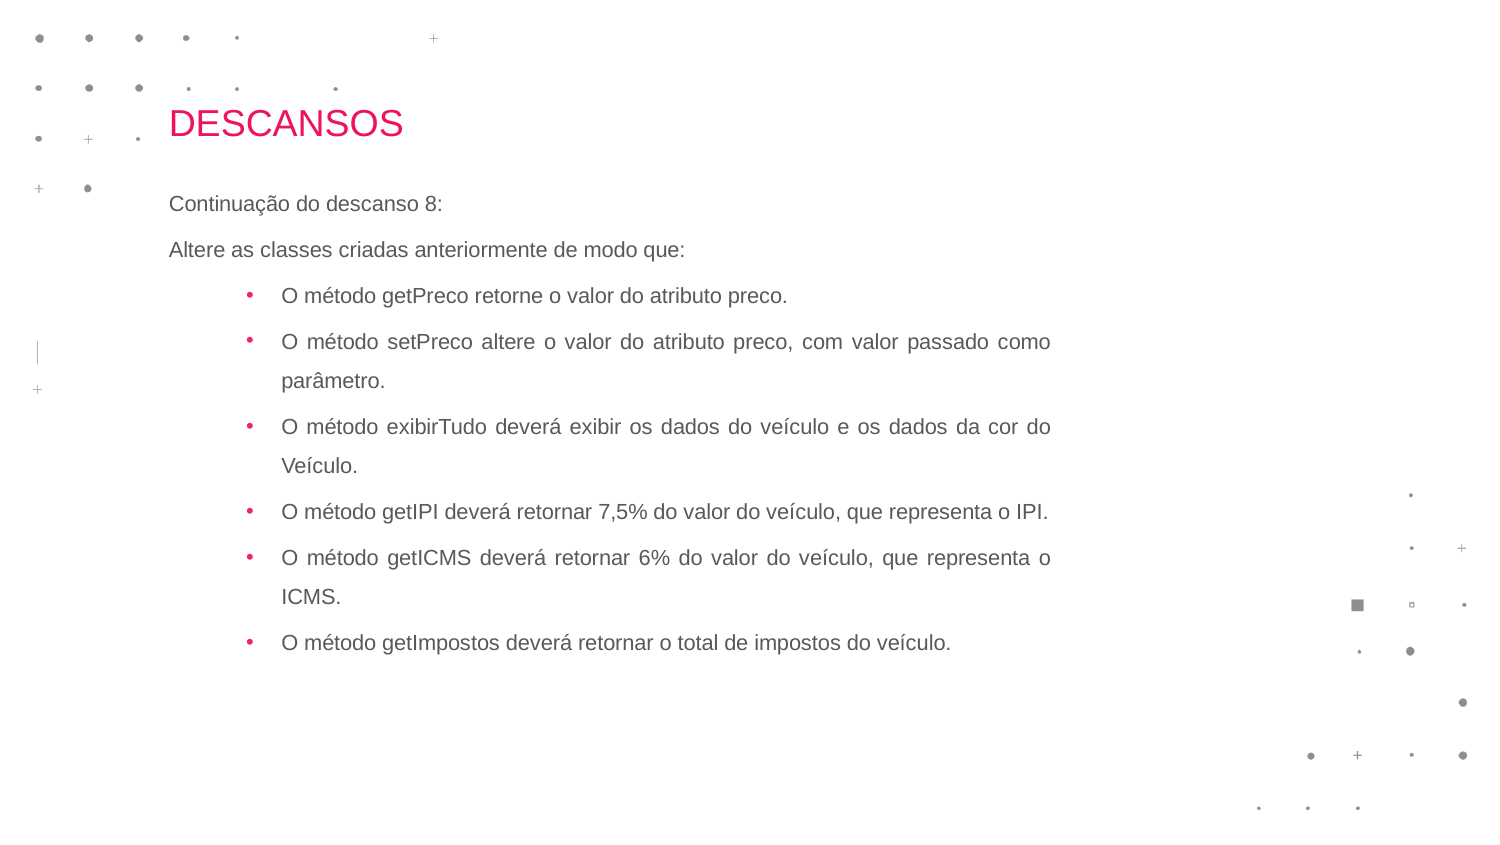

DESCANSOS
Continuação do descanso 8:
Altere as classes criadas anteriormente de modo que:
O método getPreco retorne o valor do atributo preco.
O método setPreco altere o valor do atributo preco, com valor passado como parâmetro.
O método exibirTudo deverá exibir os dados do veículo e os dados da cor do Veículo.
O método getIPI deverá retornar 7,5% do valor do veículo, que representa o IPI.
O método getICMS deverá retornar 6% do valor do veículo, que representa o ICMS.
O método getImpostos deverá retornar o total de impostos do veículo.